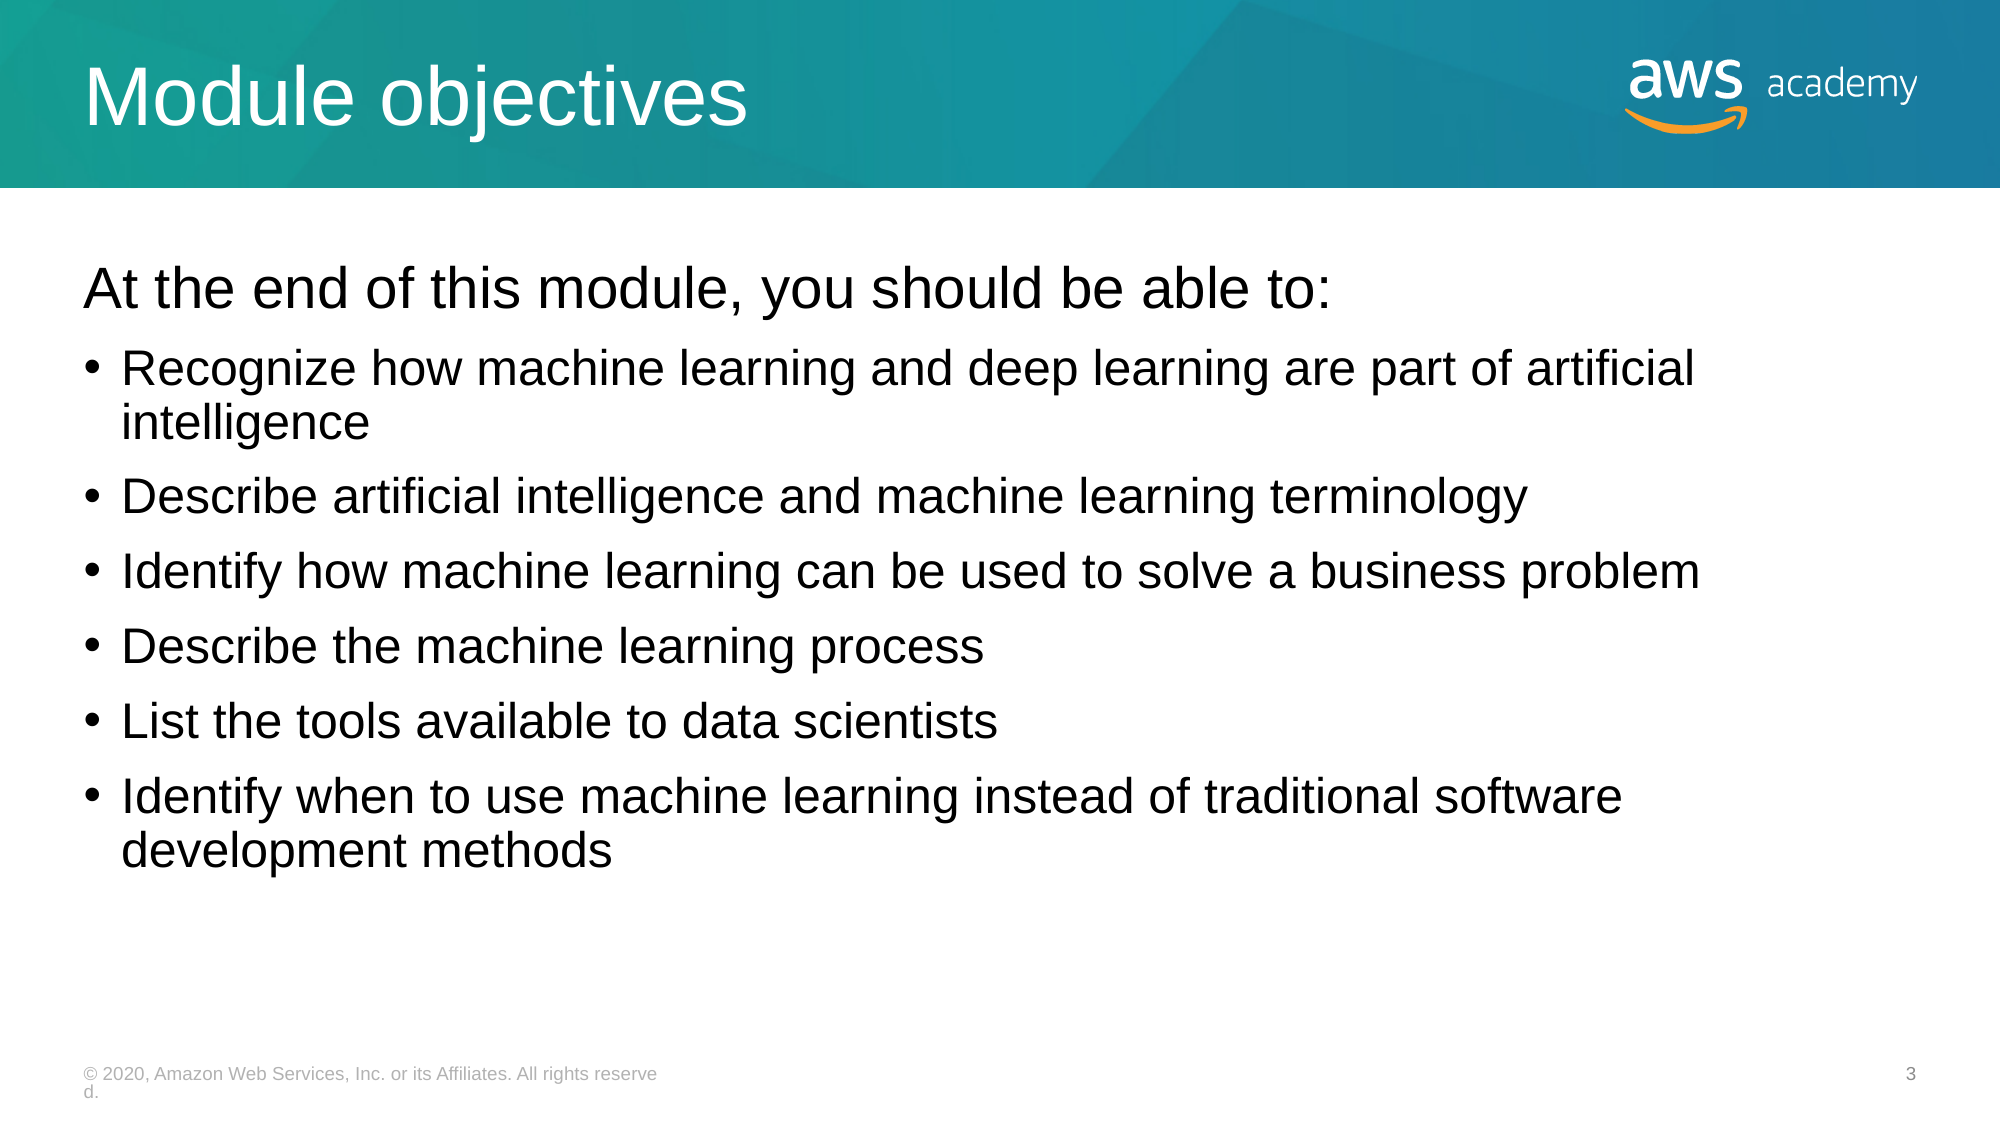

# Module objectives
At the end of this module, you should be able to:
Recognize how machine learning and deep learning are part of artificial intelligence
Describe artificial intelligence and machine learning terminology
Identify how machine learning can be used to solve a business problem
Describe the machine learning process
List the tools available to data scientists
Identify when to use machine learning instead of traditional software development methods
© 2020, Amazon Web Services, Inc. or its Affiliates. All rights reserved.
3